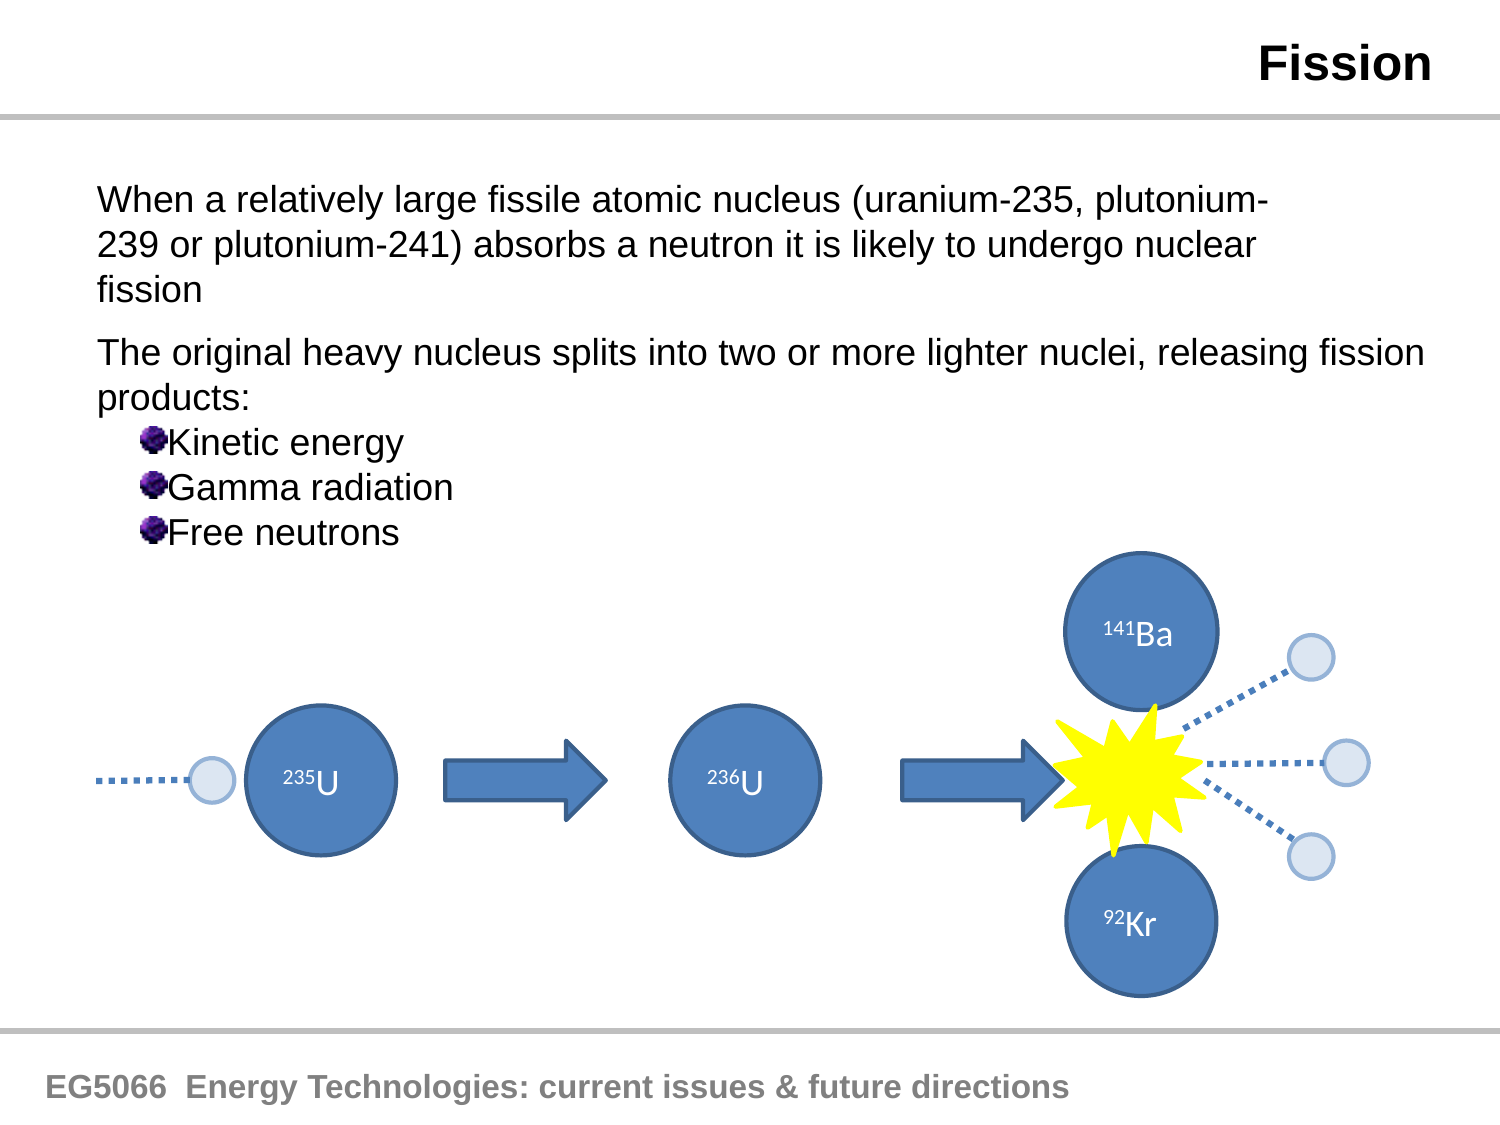

Fission
When a relatively large fissile atomic nucleus (uranium-235, plutonium-239 or plutonium-241) absorbs a neutron it is likely to undergo nuclear fission
The original heavy nucleus splits into two or more lighter nuclei, releasing fission products:
Kinetic energy
Gamma radiation
Free neutrons
141Ba

235U
236U

92Kr